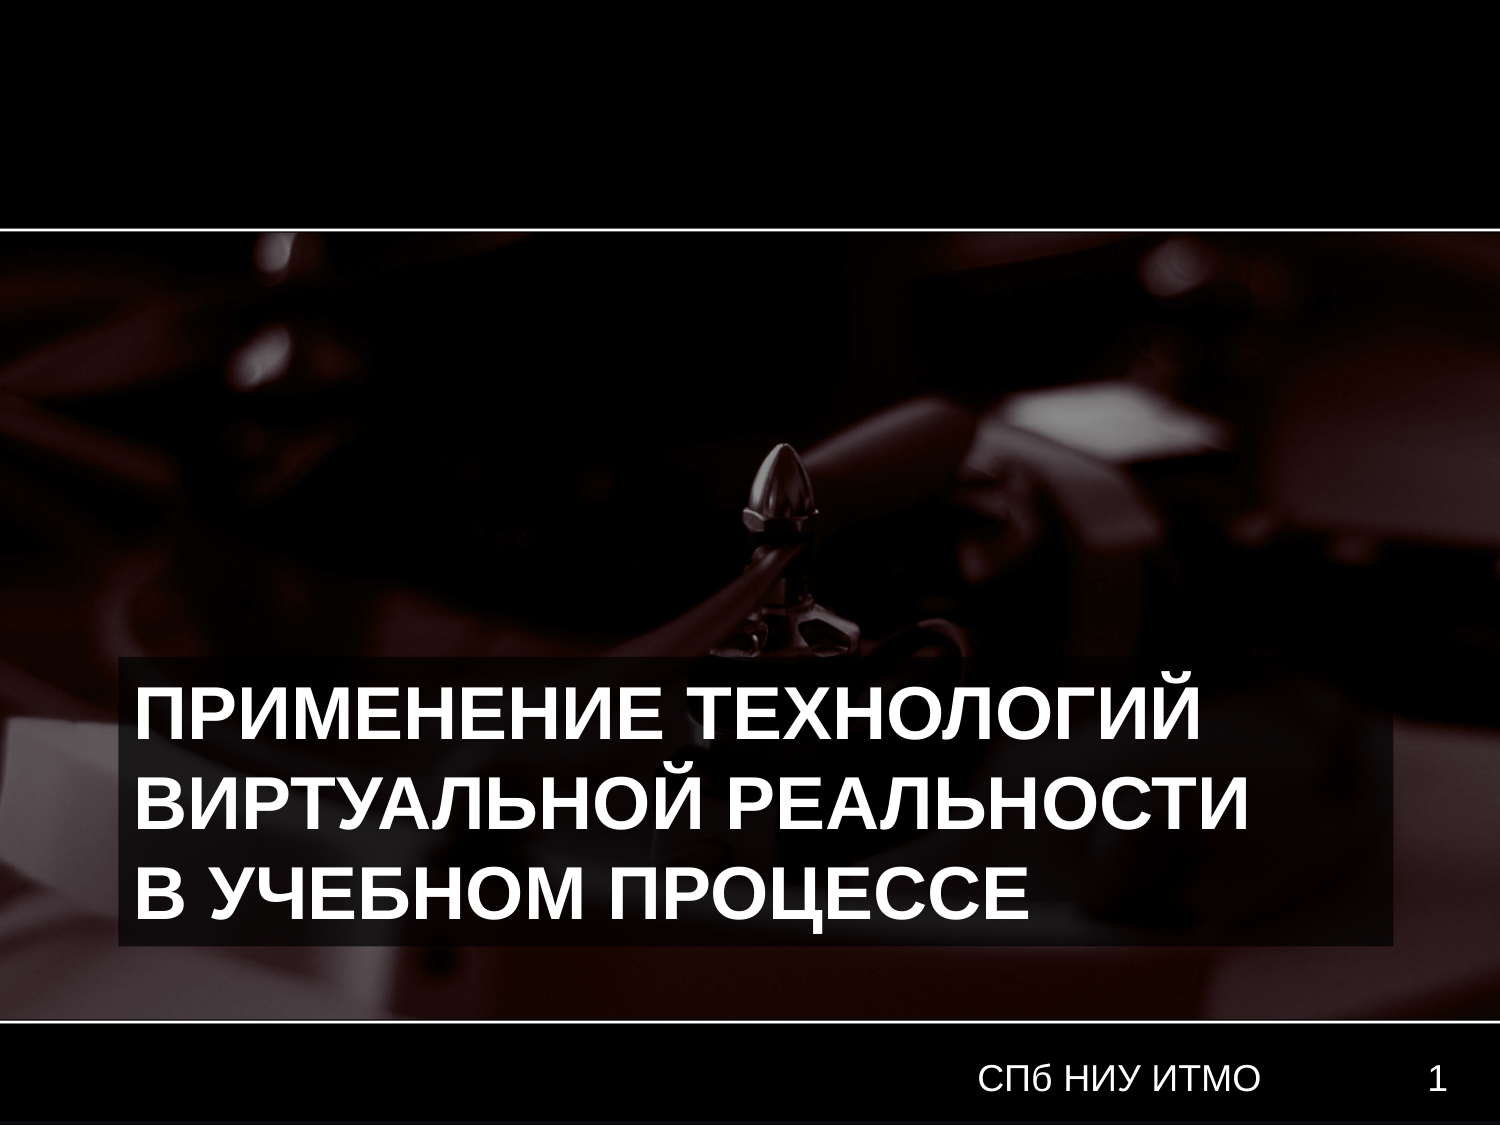

# Применение технологий виртуальной реальности в учебном процессе